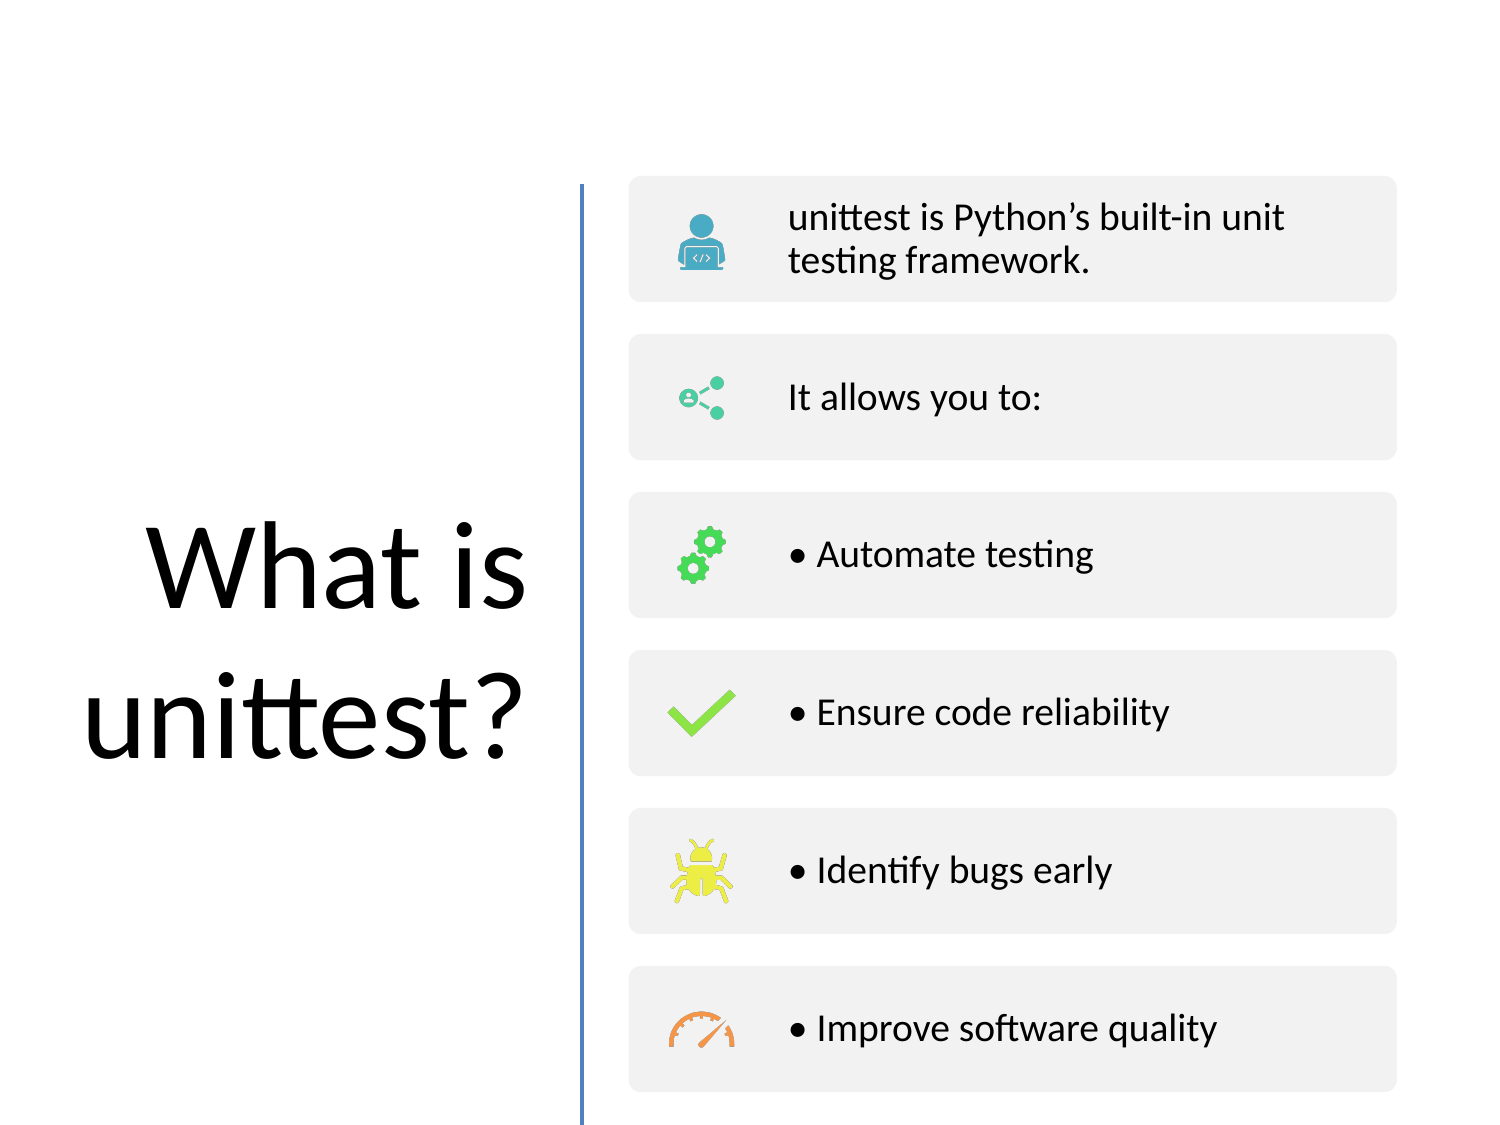

# What is unittest?
unittest is Python’s built-in unit testing framework.
It allows you to:
• Automate testing
• Ensure code reliability
• Identify bugs early
• Improve software quality